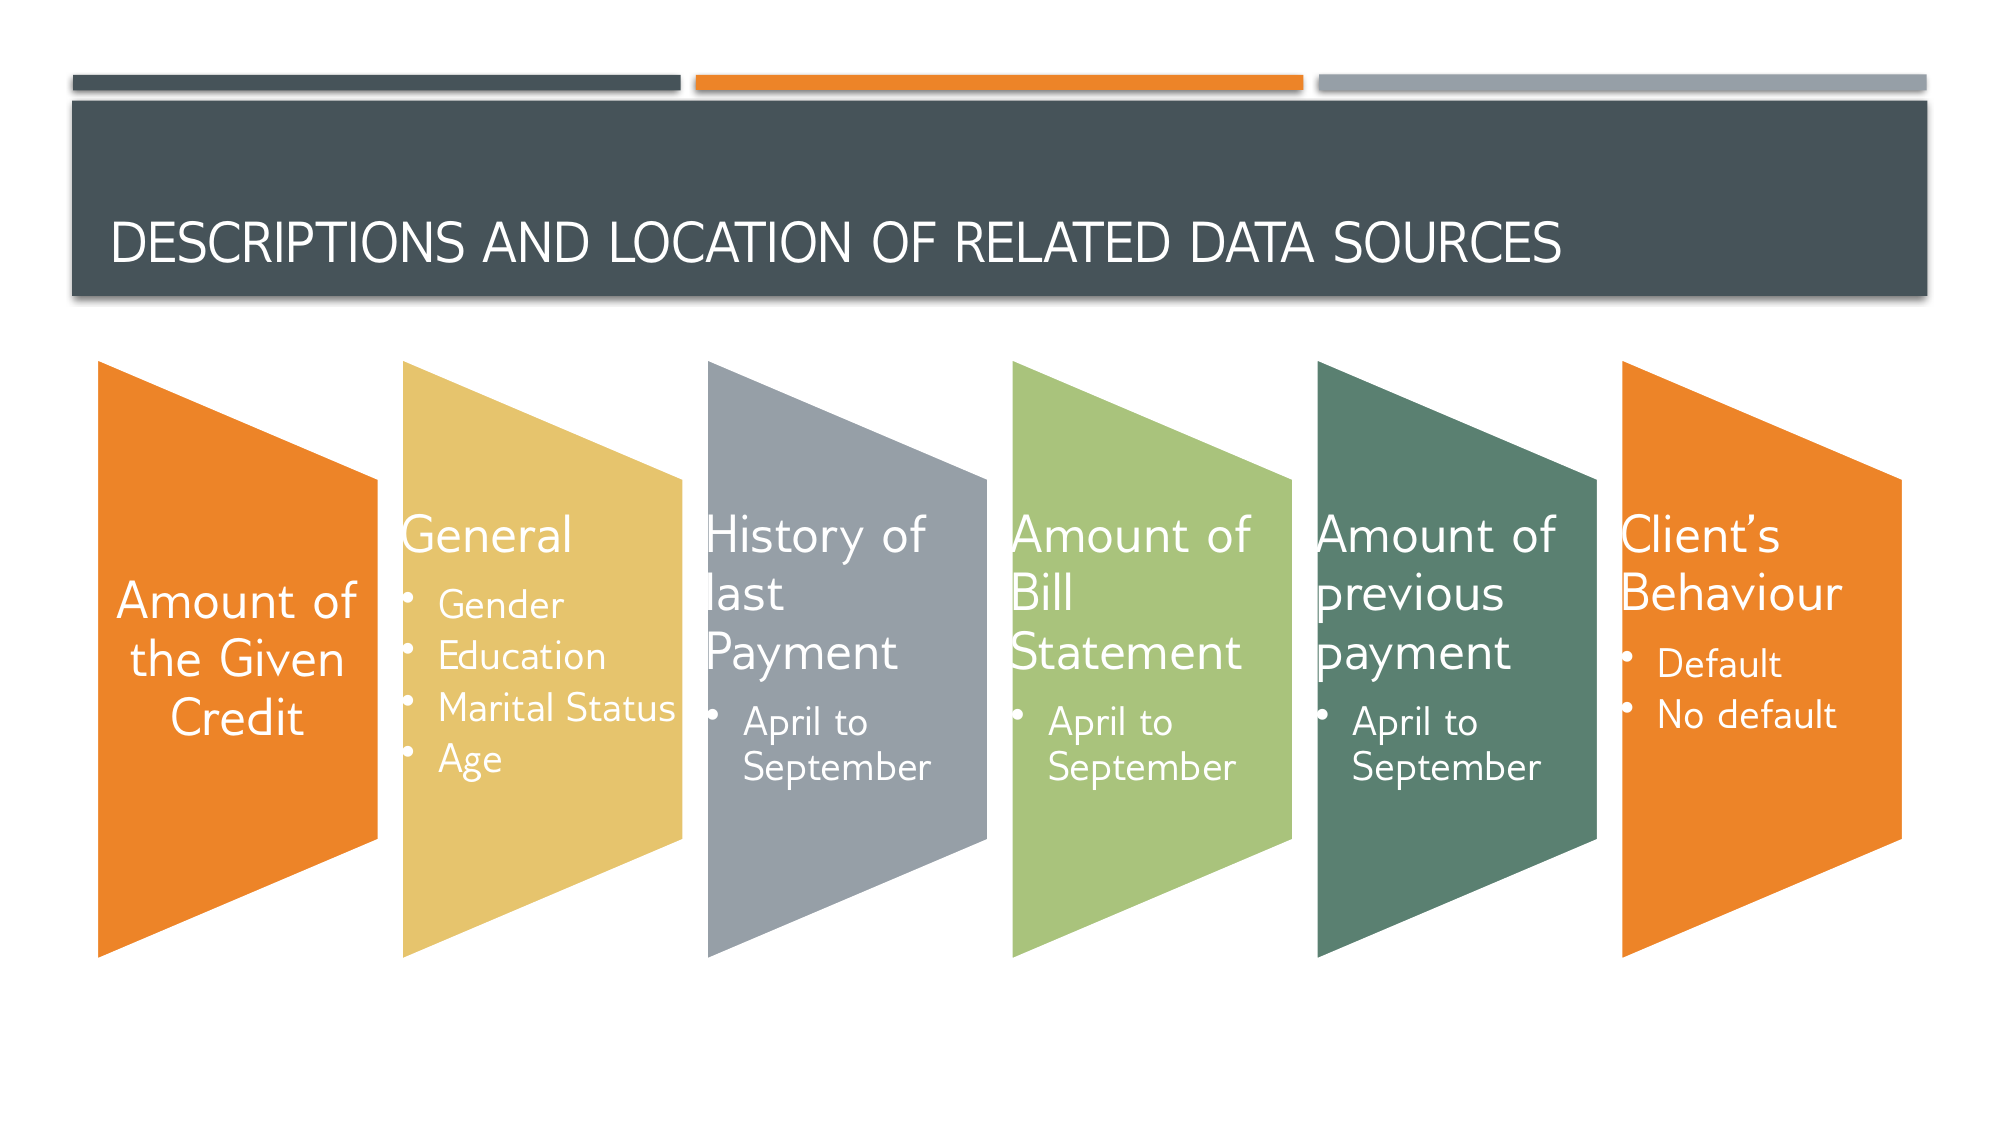

# Descriptions and location of related data sources
Amount of the Given Credit
General
Gender
Education
Marital Status
Age
History of last Payment
April to September
Amount of Bill Statement
April to September
Amount of previous payment
April to September
Client’s Behaviour
Default
No default